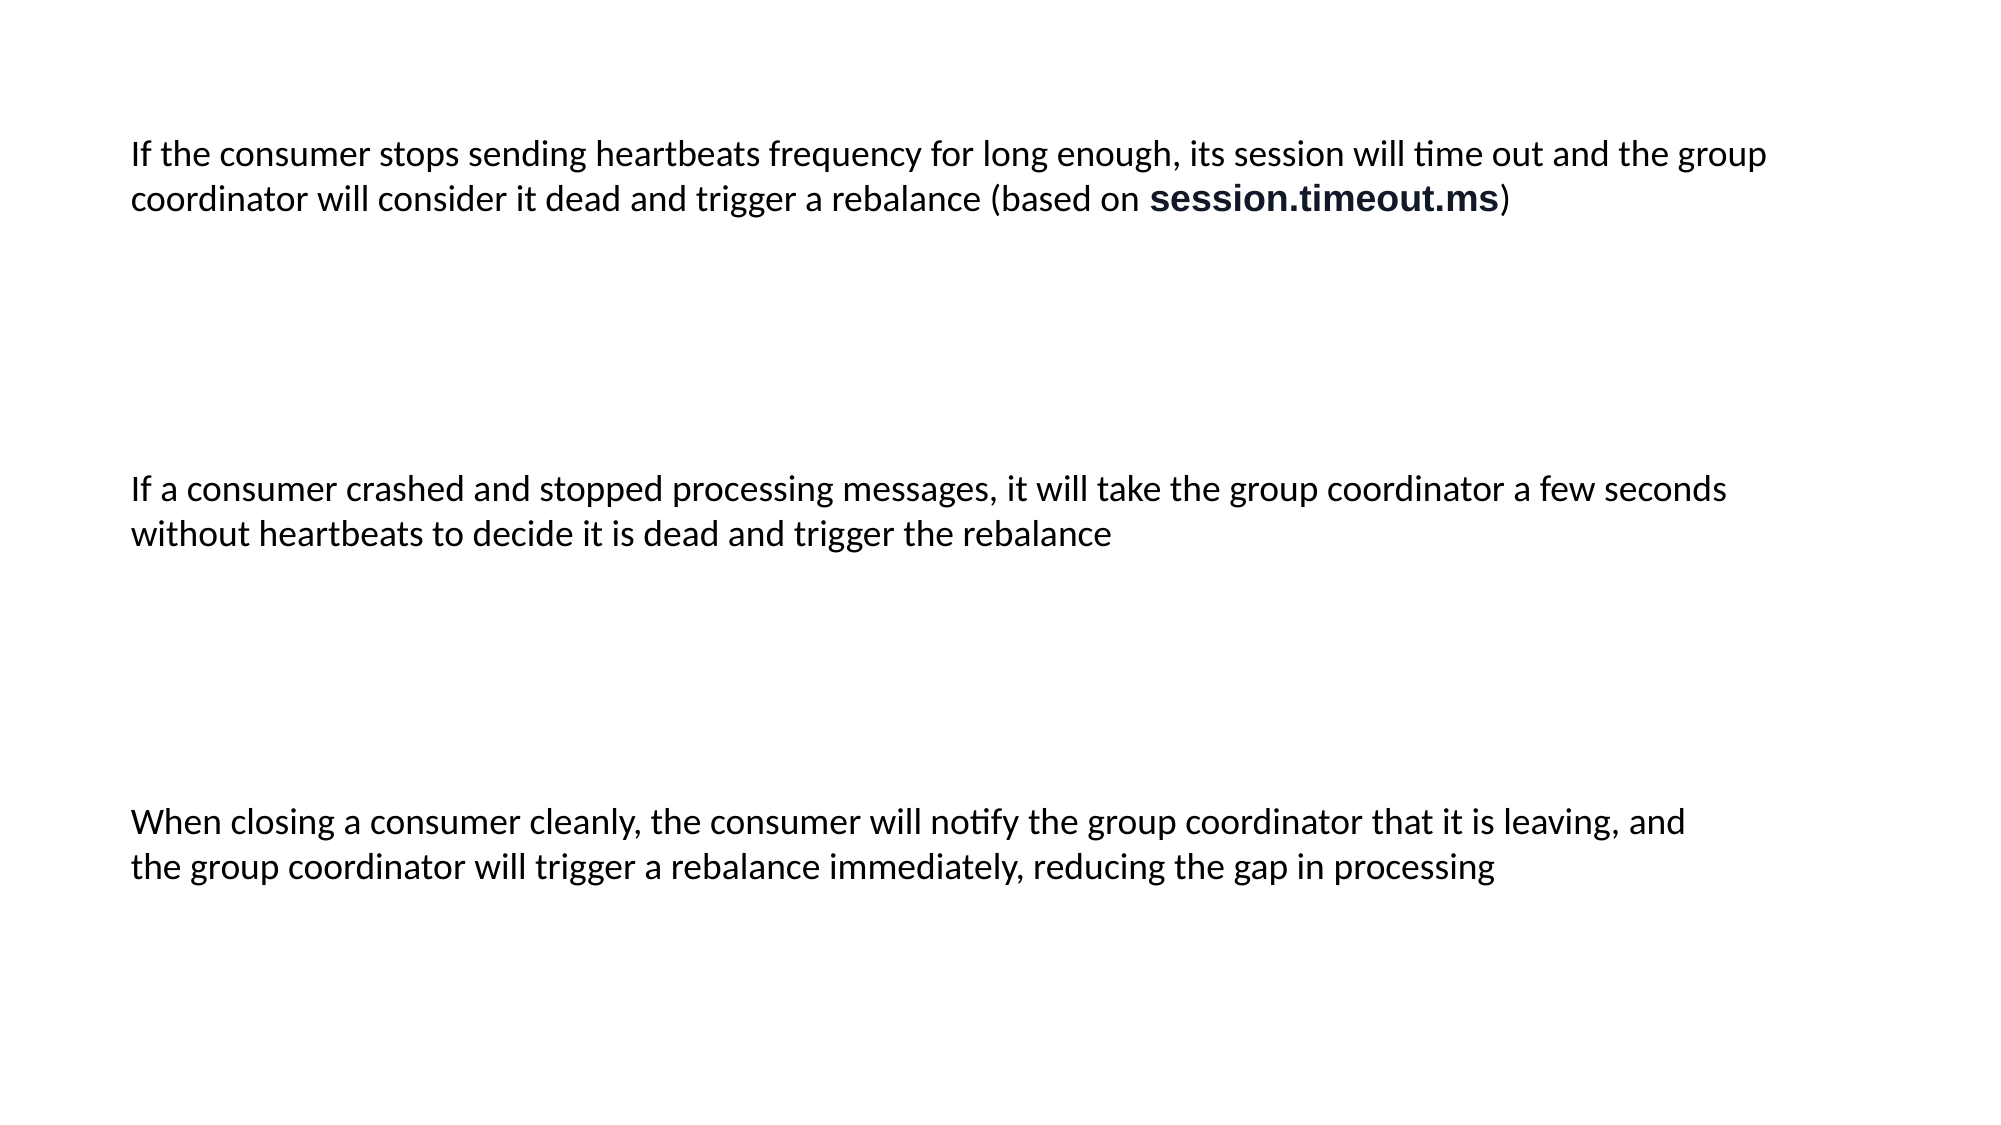

If the consumer stops sending heartbeats frequency for long enough, its session will time out and the group coordinator will consider it dead and trigger a rebalance (based on session.timeout.ms)
If a consumer crashed and stopped processing messages, it will take the group coordinator a few seconds without heartbeats to decide it is dead and trigger the rebalance
When closing a consumer cleanly, the consumer will notify the group coordinator that it is leaving, and the group coordinator will trigger a rebalance immediately, reducing the gap in processing